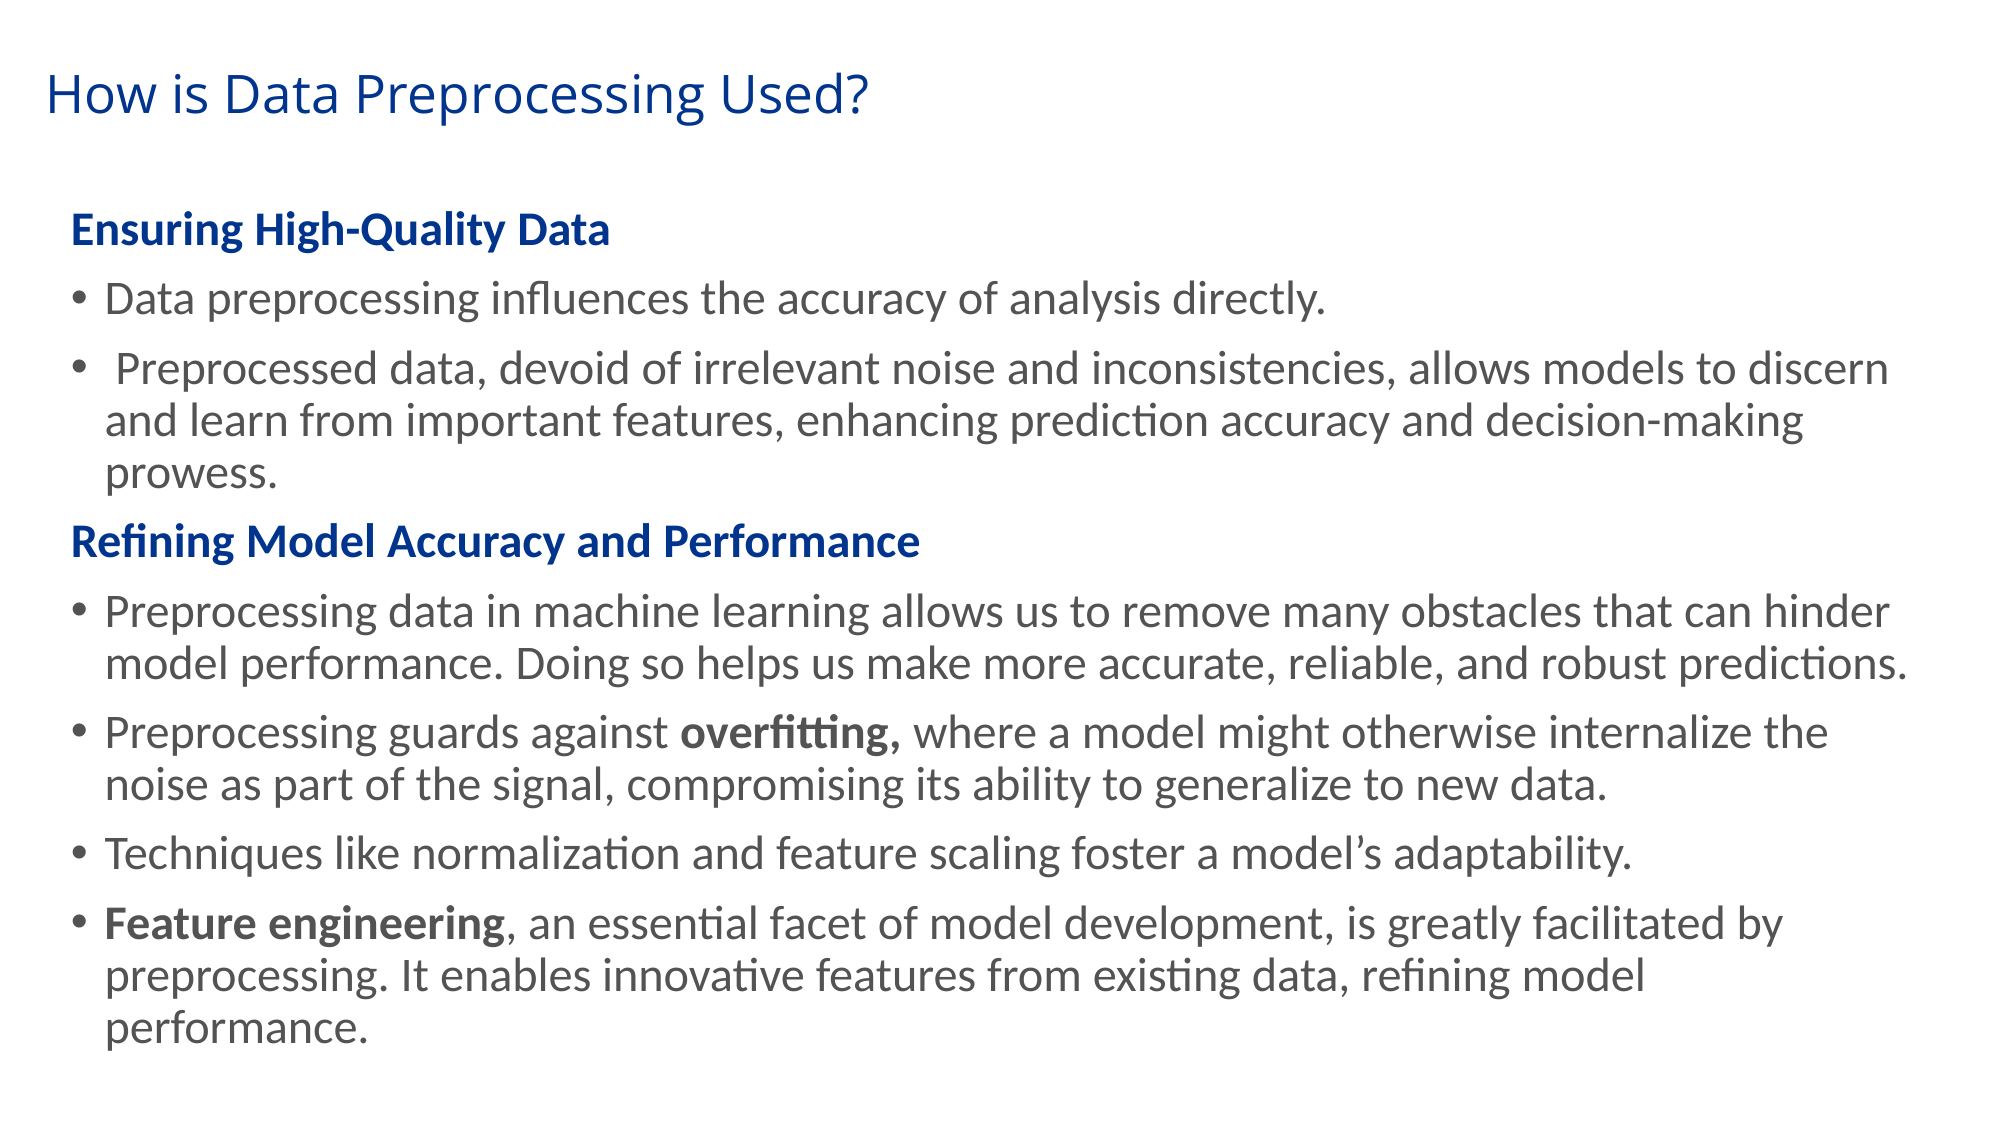

# How is Data Preprocessing Used?
Ensuring High-Quality Data
Data preprocessing influences the accuracy of analysis directly.
 Preprocessed data, devoid of irrelevant noise and inconsistencies, allows models to discern and learn from important features, enhancing prediction accuracy and decision-making prowess.
Refining Model Accuracy and Performance
Preprocessing data in machine learning allows us to remove many obstacles that can hinder model performance. Doing so helps us make more accurate, reliable, and robust predictions.
Preprocessing guards against overfitting, where a model might otherwise internalize the noise as part of the signal, compromising its ability to generalize to new data.
Techniques like normalization and feature scaling foster a model’s adaptability.
Feature engineering, an essential facet of model development, is greatly facilitated by preprocessing. It enables innovative features from existing data, refining model performance.